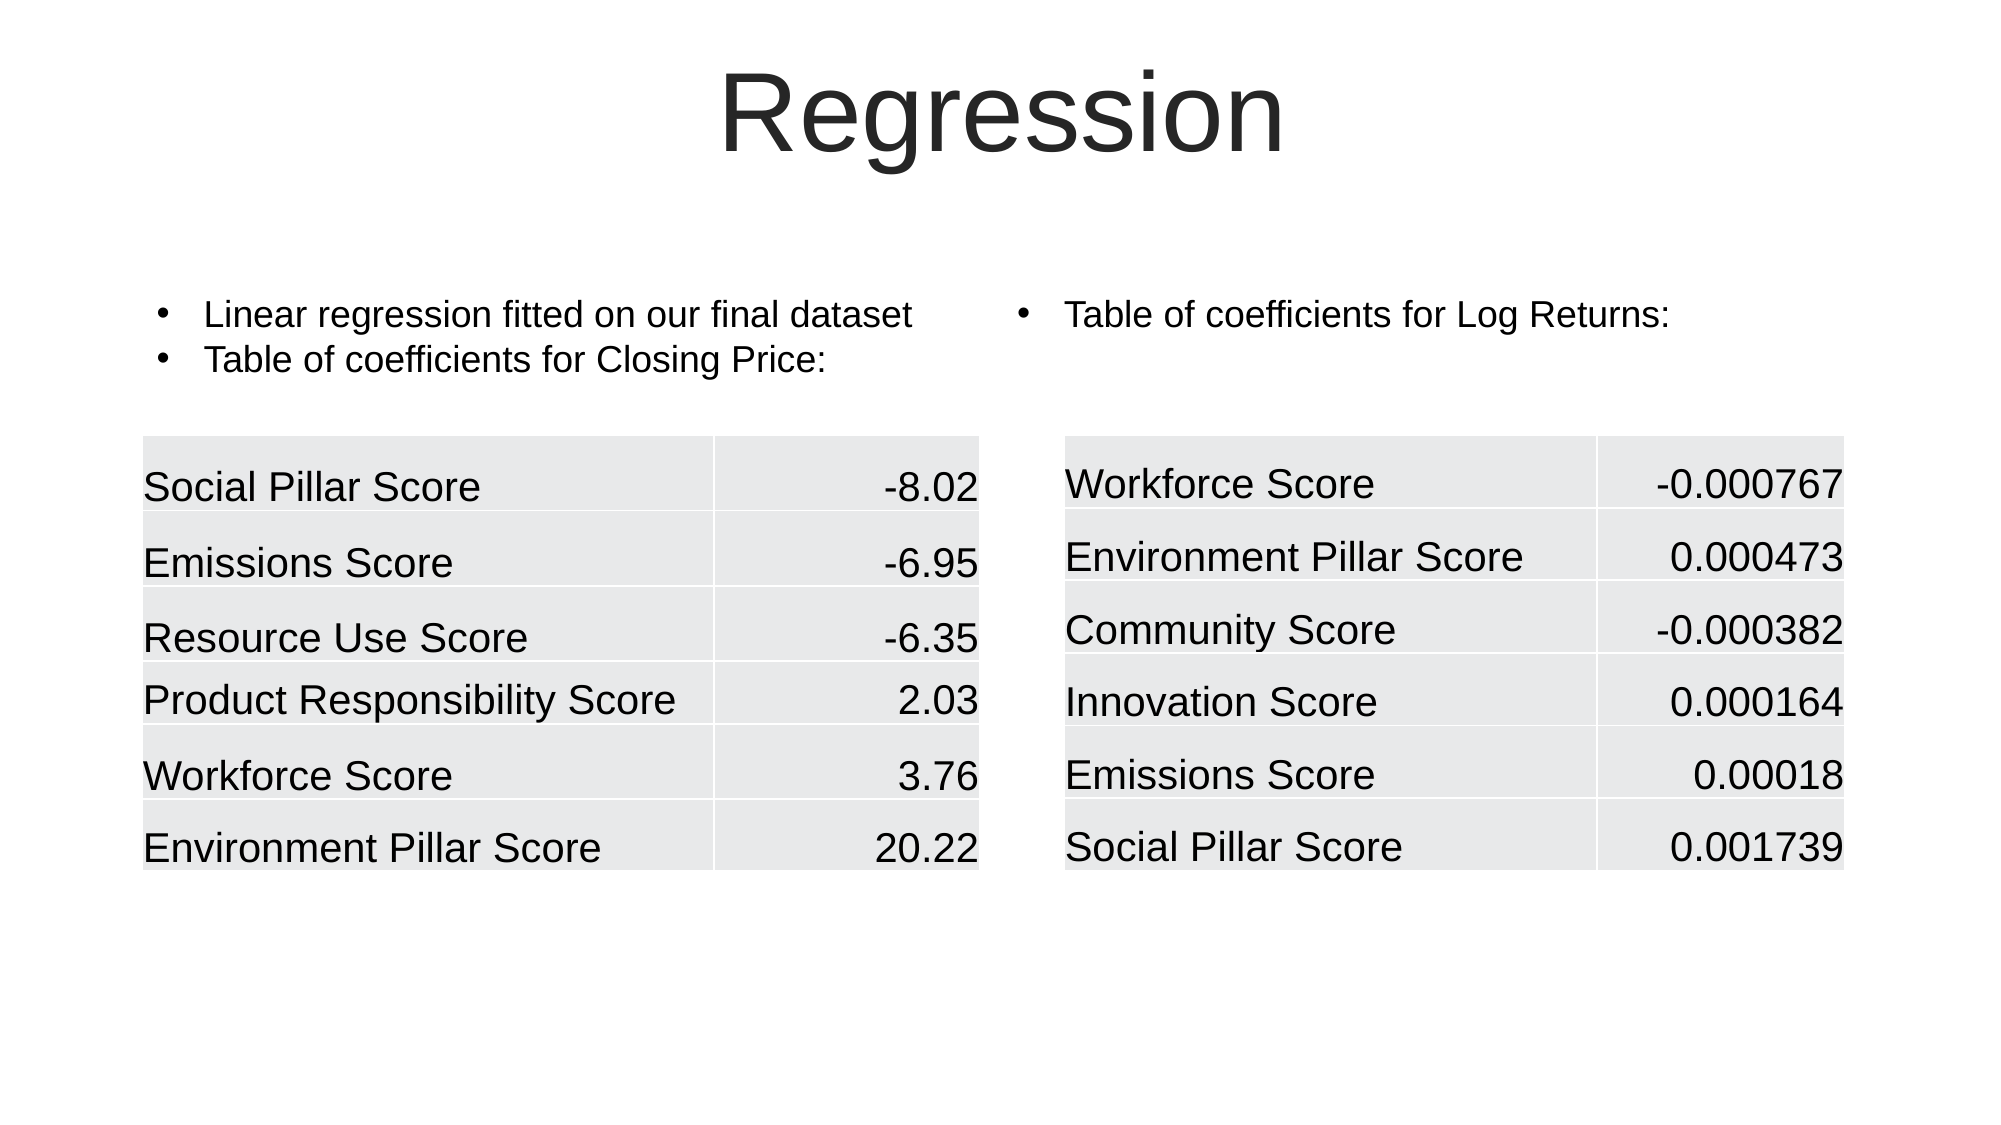

Regression
Table of coefficients for Log Returns:
Linear regression fitted on our final dataset
Table of coefficients for Closing Price:
| Social Pillar Score | -8.02 |
| --- | --- |
| Emissions Score | -6.95 |
| Resource Use Score | -6.35 |
| Product Responsibility Score | 2.03 |
| Workforce Score | 3.76 |
| Environment Pillar Score | 20.22 |
| Workforce Score | -0.000767 |
| --- | --- |
| Environment Pillar Score | 0.000473 |
| Community Score | -0.000382 |
| Innovation Score | 0.000164 |
| Emissions Score | 0.00018 |
| Social Pillar Score | 0.001739 |